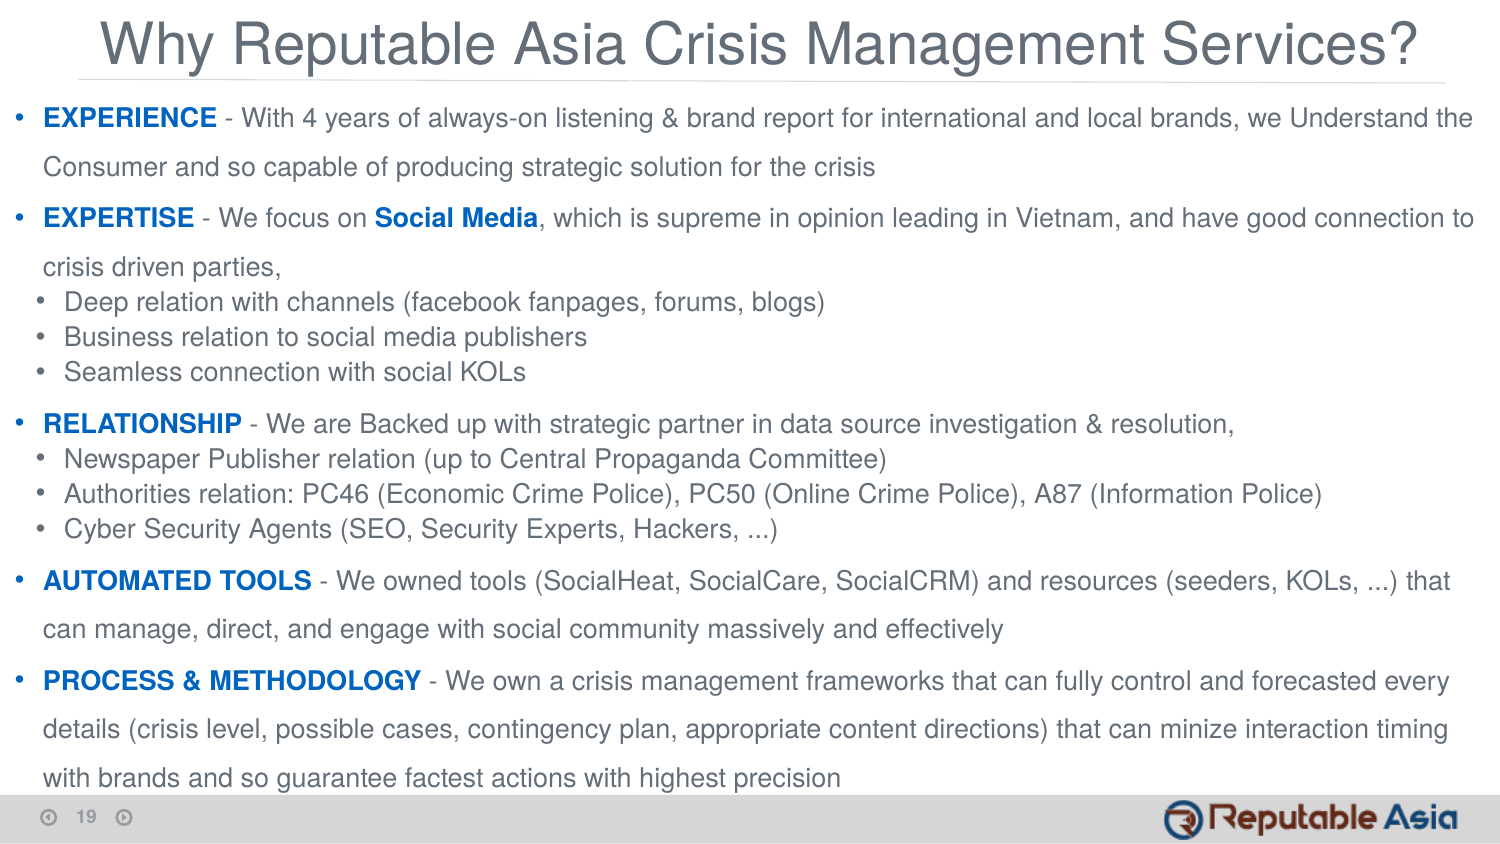

Why Reputable Asia Crisis Management Services?
EXPERIENCE - With 4 years of always-on listening & brand report for international and local brands, we Understand the Consumer and so capable of producing strategic solution for the crisis
EXPERTISE - We focus on Social Media, which is supreme in opinion leading in Vietnam, and have good connection to crisis driven parties,
Deep relation with channels (facebook fanpages, forums, blogs)
Business relation to social media publishers
Seamless connection with social KOLs
RELATIONSHIP - We are Backed up with strategic partner in data source investigation & resolution,
Newspaper Publisher relation (up to Central Propaganda Committee)
Authorities relation: PC46 (Economic Crime Police), PC50 (Online Crime Police), A87 (Information Police)
Cyber Security Agents (SEO, Security Experts, Hackers, ...)
AUTOMATED TOOLS - We owned tools (SocialHeat, SocialCare, SocialCRM) and resources (seeders, KOLs, ...) that can manage, direct, and engage with social community massively and effectively
PROCESS & METHODOLOGY - We own a crisis management frameworks that can fully control and forecasted every details (crisis level, possible cases, contingency plan, appropriate content directions) that can minize interaction timing with brands and so guarantee factest actions with highest precision

19